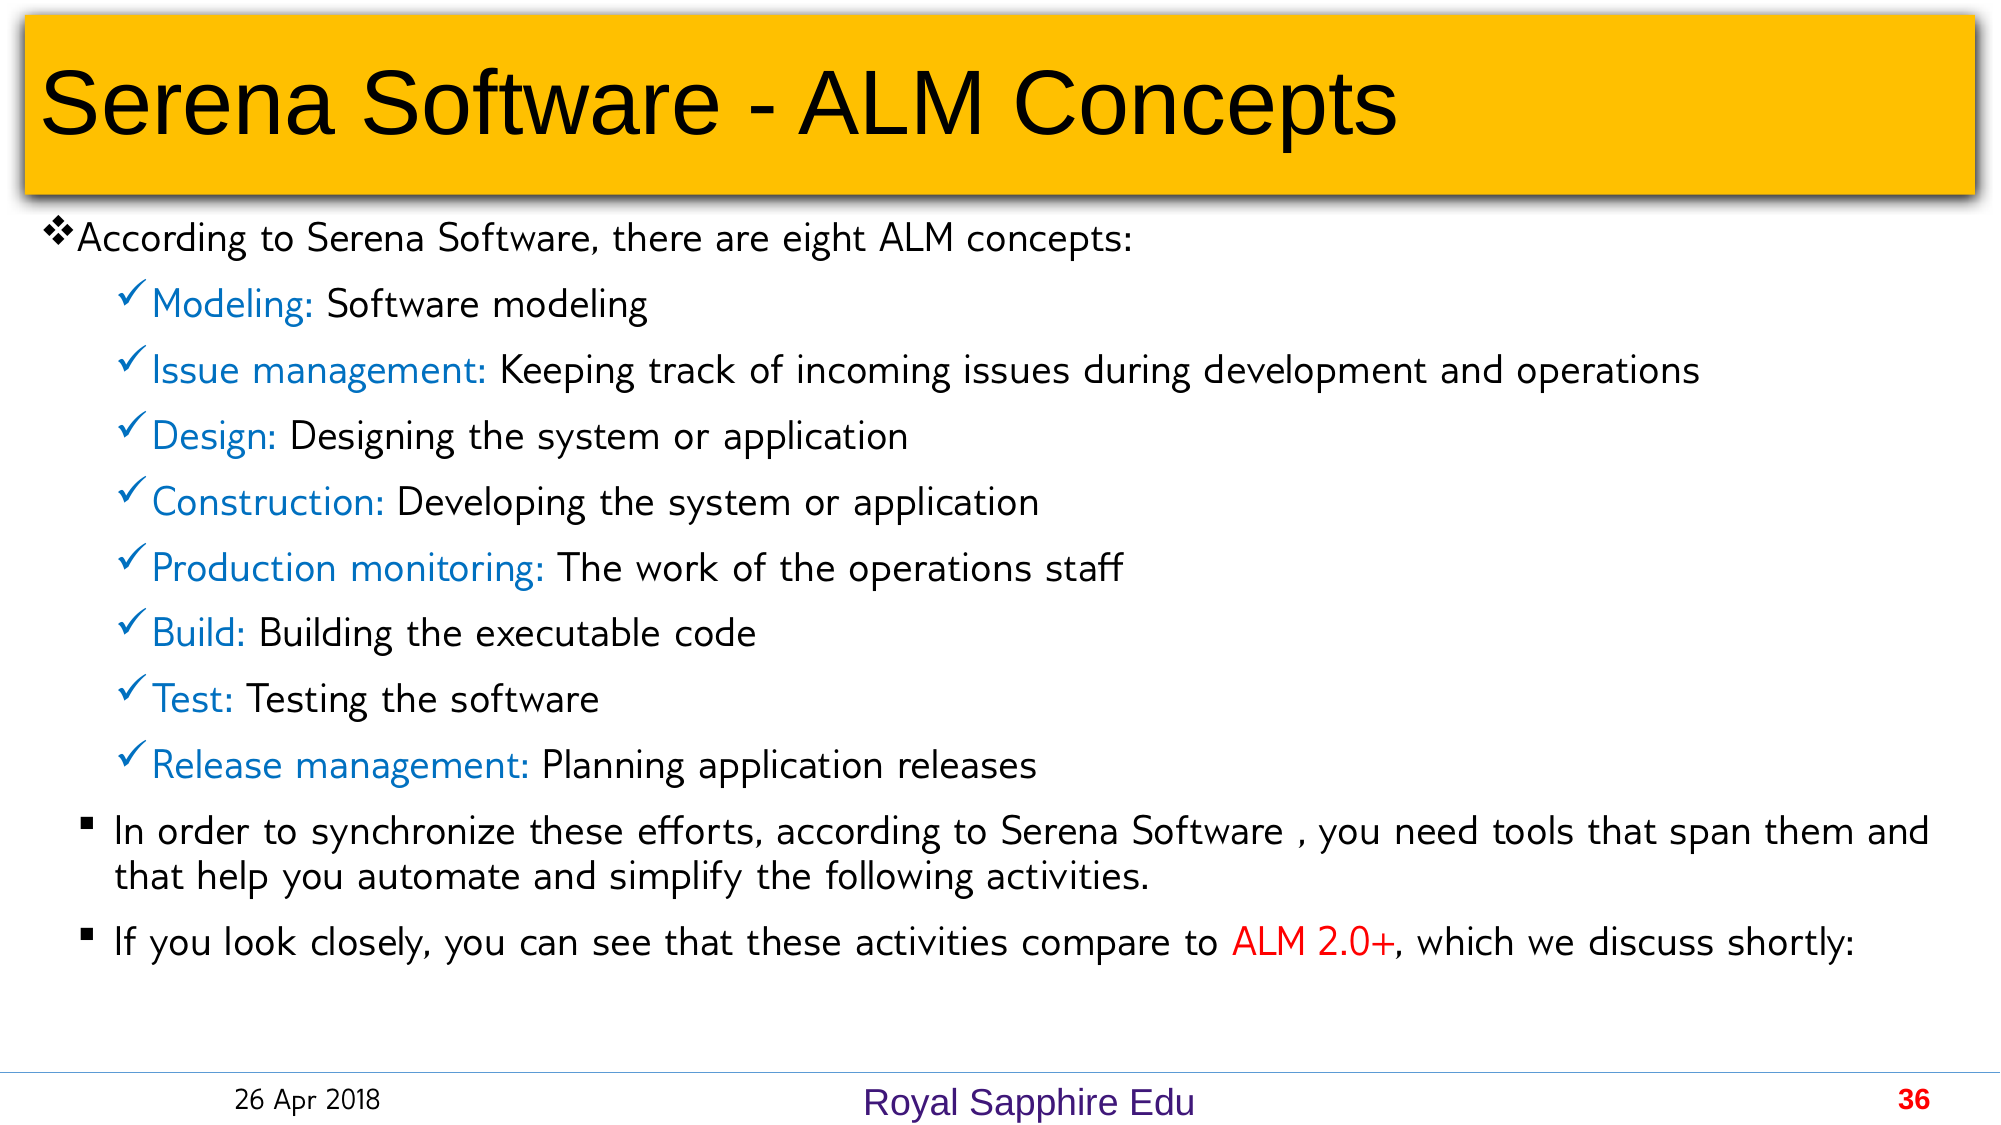

# Serena Software - ALM Concepts
According to Serena Software, there are eight ALM concepts:
Modeling: Software modeling
Issue management: Keeping track of incoming issues during development and operations
Design: Designing the system or application
Construction: Developing the system or application
Production monitoring: The work of the operations staff
Build: Building the executable code
Test: Testing the software
Release management: Planning application releases
In order to synchronize these efforts, according to Serena Software , you need tools that span them and that help you automate and simplify the following activities.
If you look closely, you can see that these activities compare to ALM 2.0+, which we discuss shortly:
26 Apr 2018
36